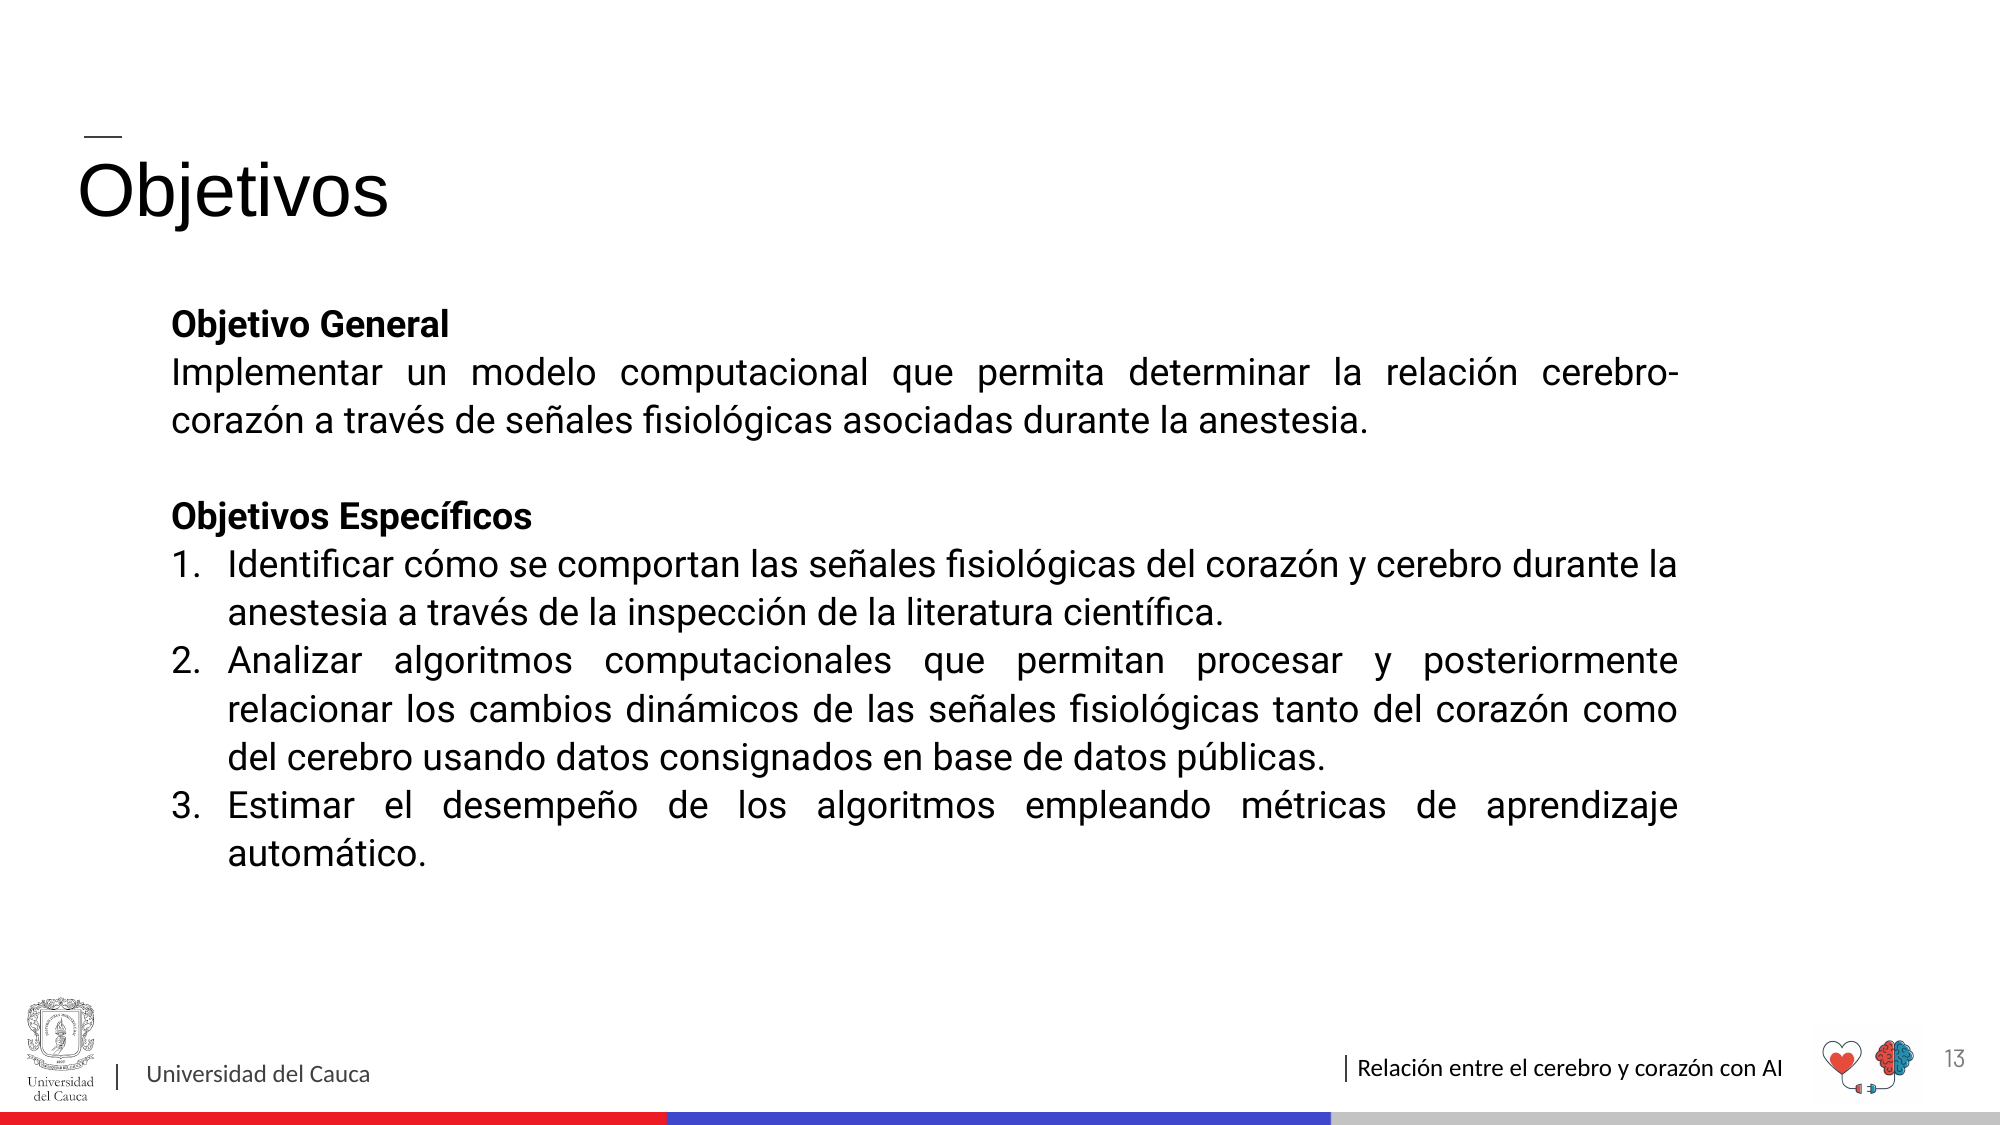

Objetivos
Objetivo General
Implementar un modelo computacional que permita determinar la relación cerebro-corazón a través de señales fisiológicas asociadas durante la anestesia.

Objetivos Específicos
Identificar cómo se comportan las señales fisiológicas del corazón y cerebro durante la anestesia a través de la inspección de la literatura científica.
Analizar algoritmos computacionales que permitan procesar y posteriormente relacionar los cambios dinámicos de las señales fisiológicas tanto del corazón como del cerebro usando datos consignados en base de datos públicas.
Estimar el desempeño de los algoritmos empleando métricas de aprendizaje automático.
13